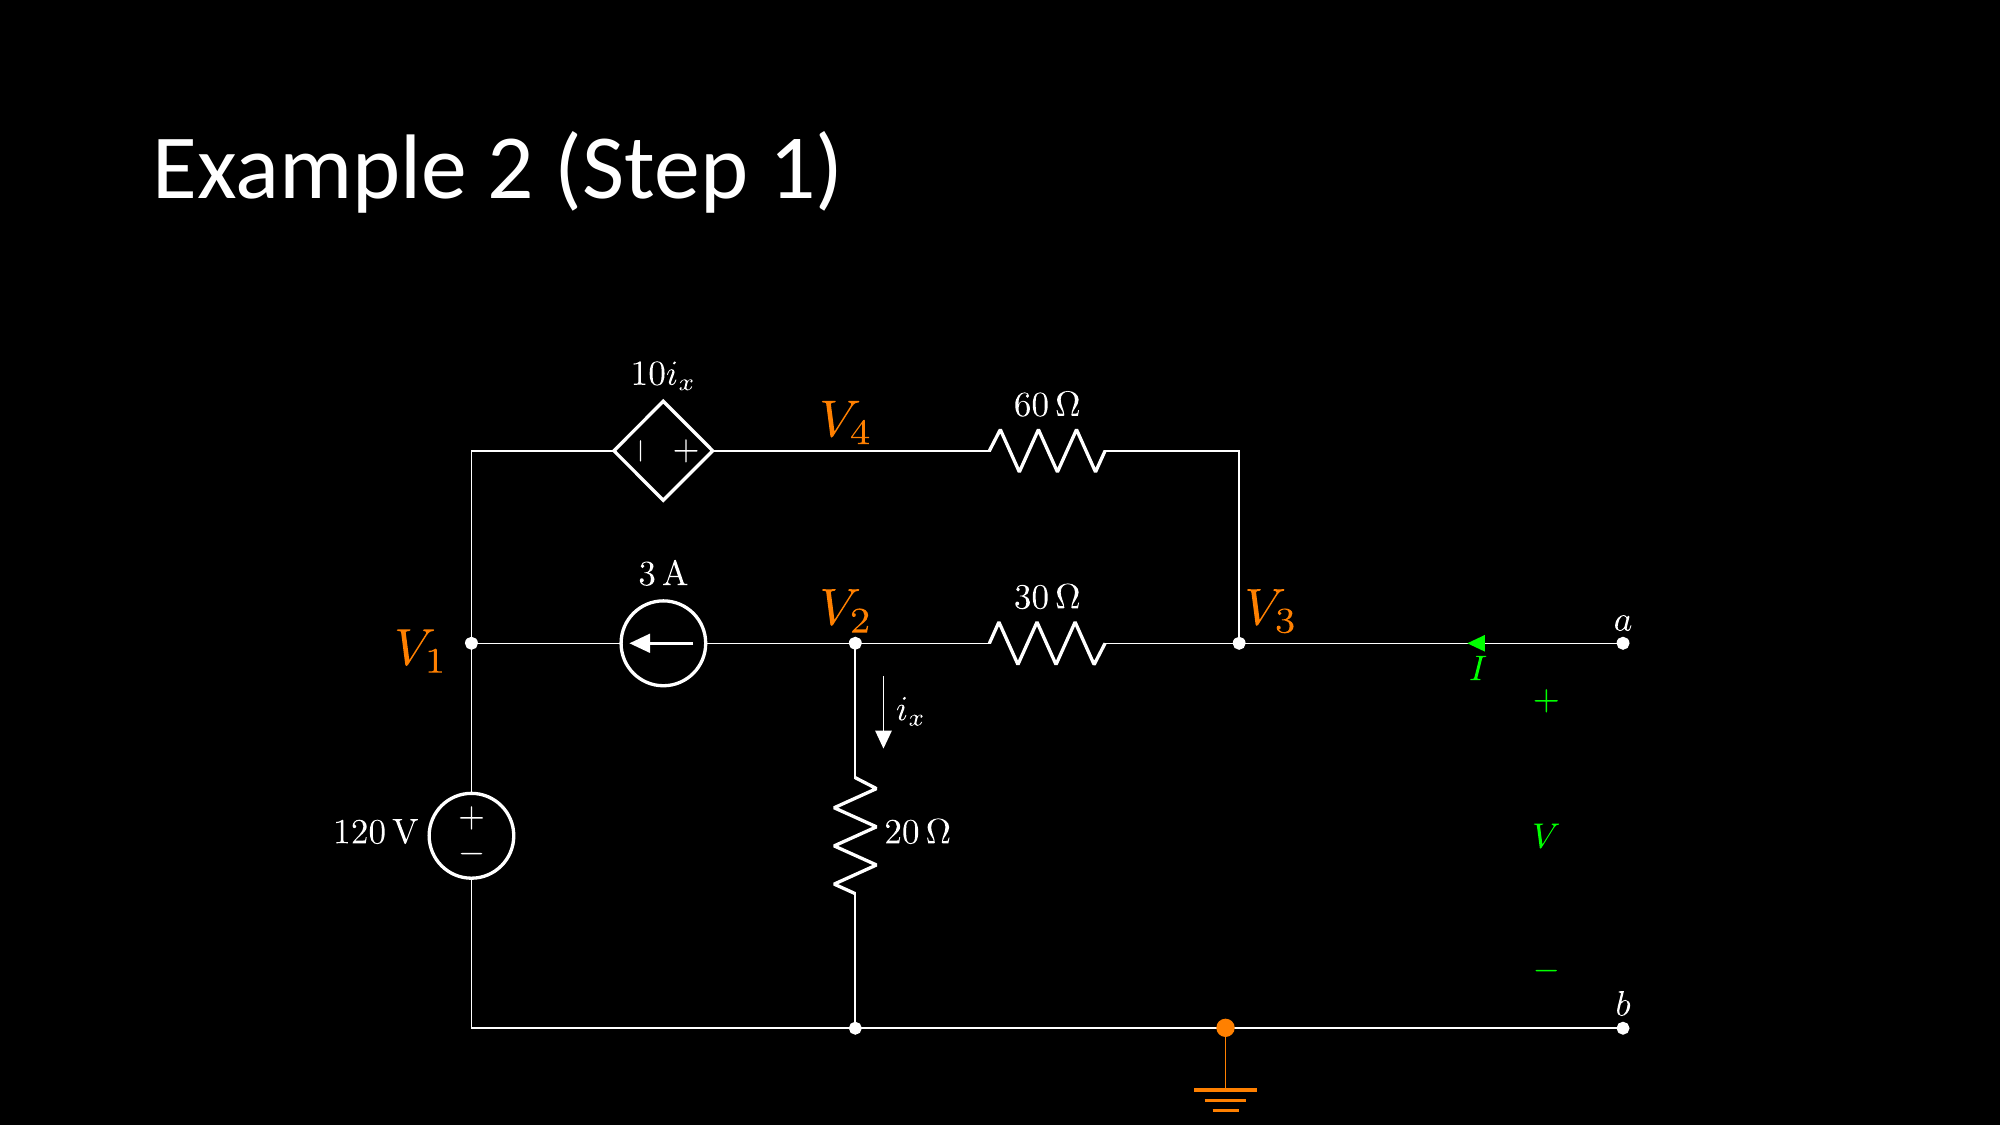

\documentclass[margin=0pt]{standalone} % svg
% \documentclass[convert, margin=0pt]{standalone} % png, don't forget to change latex compiler
\usepackage{anyfontsize, amssymb, amsmath}
% \usepackage[shortlabels]{enumitem}
\usepackage[siunitx, american, RPvoltages]{circuitikz}
\sisetup{parse-numbers=false}
\usepackage{pgfplots}
\pgfplotsset{compat=1.18}
\usepackage[many]{tcolorbox}
% short-hand for resistor units, e.g.
% in circuitikz: 1<\MO>, 2<\mA>, 3<\kV>, 4<\uF>, 5<\nH>, 6<\C>
% in math-mode: \qty{1}{\MO}
\DeclareSIUnit{\mO}{\milli\ohm}
\DeclareSIUnit{\kO}{\kilo\ohm}
\DeclareSIUnit{\MO}{\mega\ohm}
\usepackage{xcolor}
\color{orange}
\begin{document}
\begin{circuitikz}[x=1in, y=1in]
\draw (0,0)
node[circ]{}
node[ground]{}
++(-2,1)
node[left]{$V_1$}
++(right:1)
node[above]{$V_2$}
++(right:1)
node[above right]{$V_3$}
++(-1,0.5)
node[above]{$V_4$}
;
\end{circuitikz}
\end{document}

# Example 2 (Step 1)